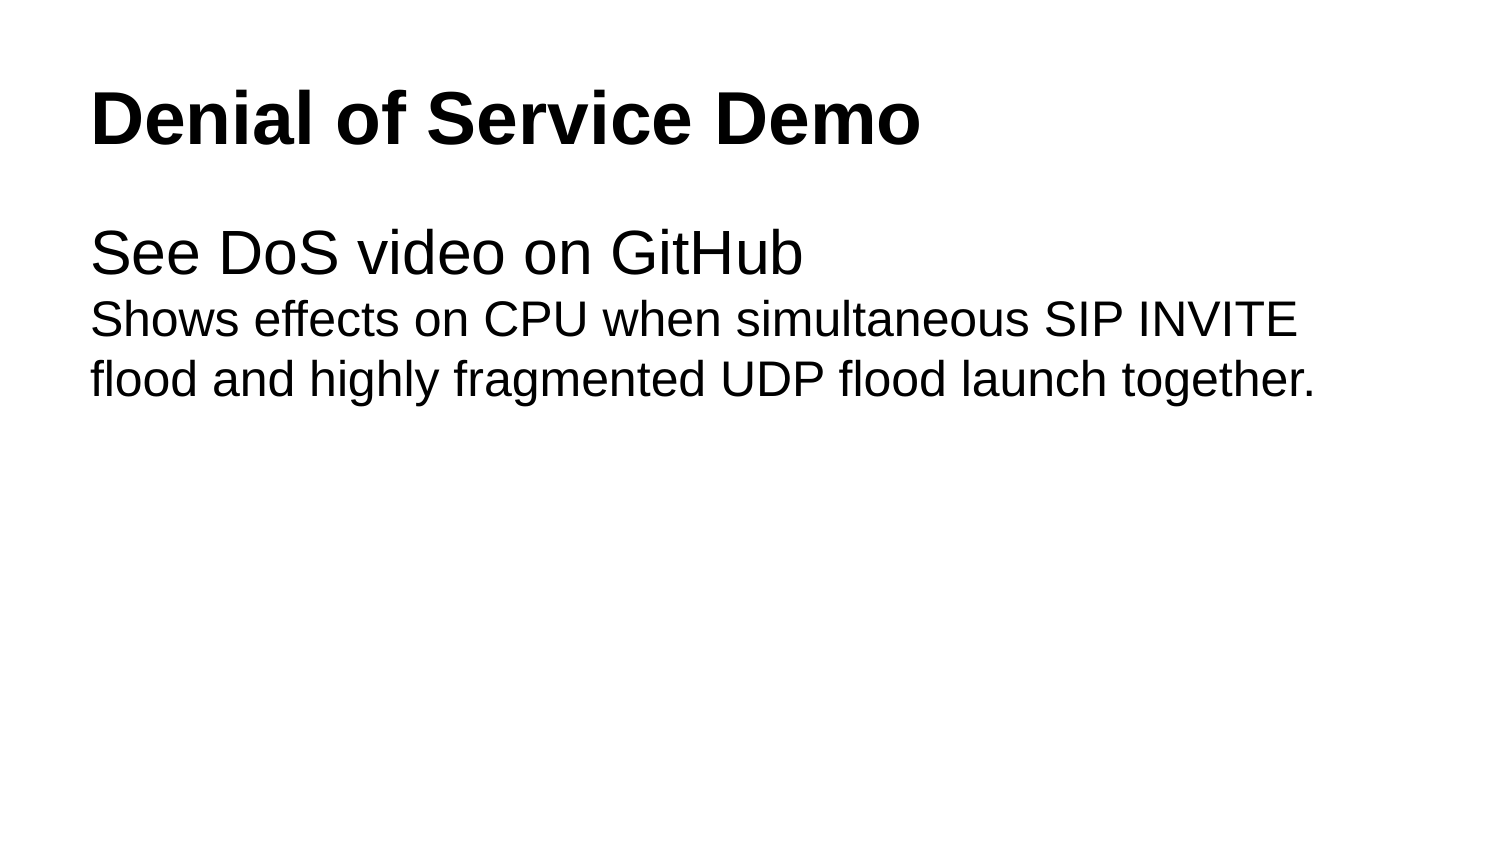

# Denial of Service Demo
See DoS video on GitHub
Shows effects on CPU when simultaneous SIP INVITE flood and highly fragmented UDP flood launch together.